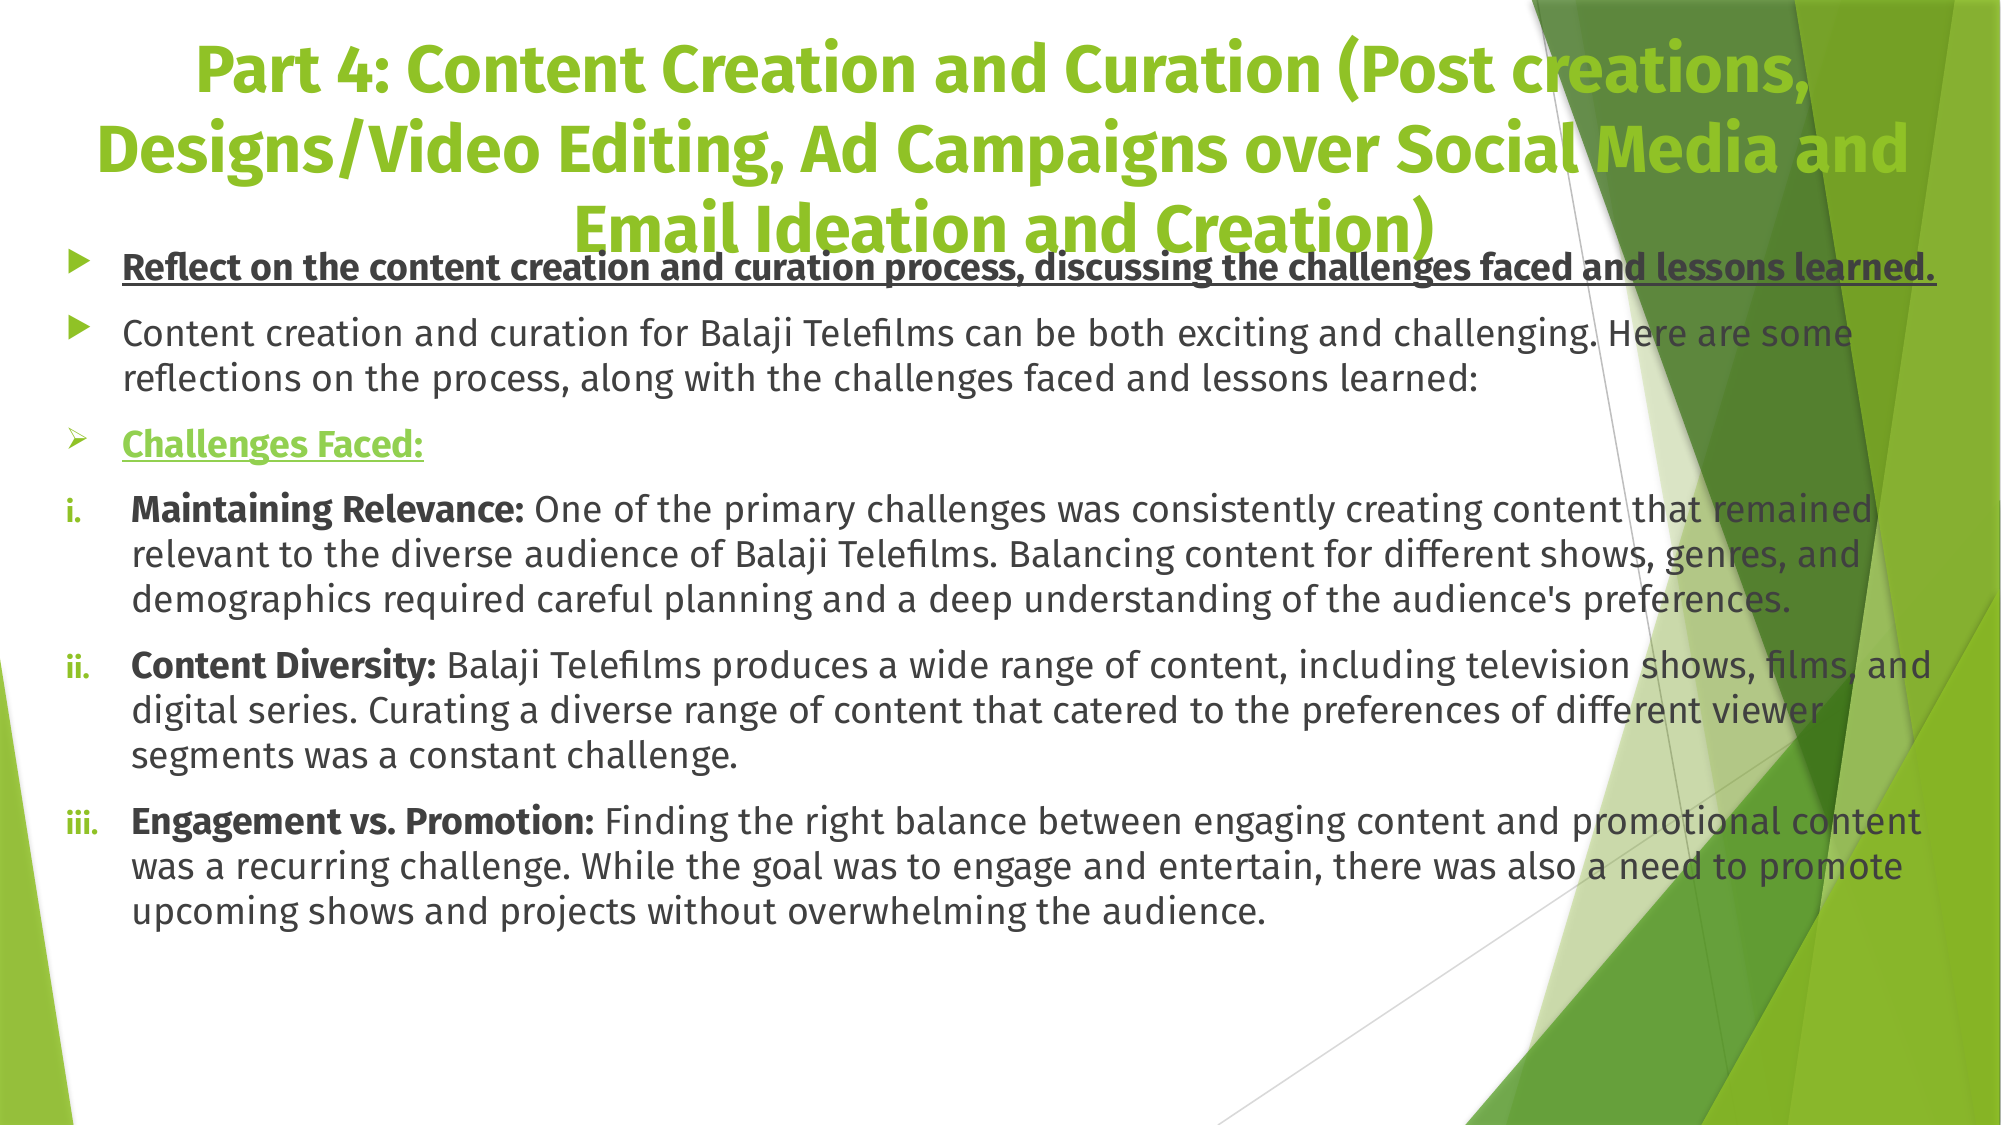

# Part 4: Content Creation and Curation (Post creations, Designs/Video Editing, Ad Campaigns over Social Media and Email Ideation and Creation)
Reflect on the content creation and curation process, discussing the challenges faced and lessons learned.
Content creation and curation for Balaji Telefilms can be both exciting and challenging. Here are some reflections on the process, along with the challenges faced and lessons learned:
Challenges Faced:
Maintaining Relevance: One of the primary challenges was consistently creating content that remained relevant to the diverse audience of Balaji Telefilms. Balancing content for different shows, genres, and demographics required careful planning and a deep understanding of the audience's preferences.
Content Diversity: Balaji Telefilms produces a wide range of content, including television shows, films, and digital series. Curating a diverse range of content that catered to the preferences of different viewer segments was a constant challenge.
Engagement vs. Promotion: Finding the right balance between engaging content and promotional content was a recurring challenge. While the goal was to engage and entertain, there was also a need to promote upcoming shows and projects without overwhelming the audience.